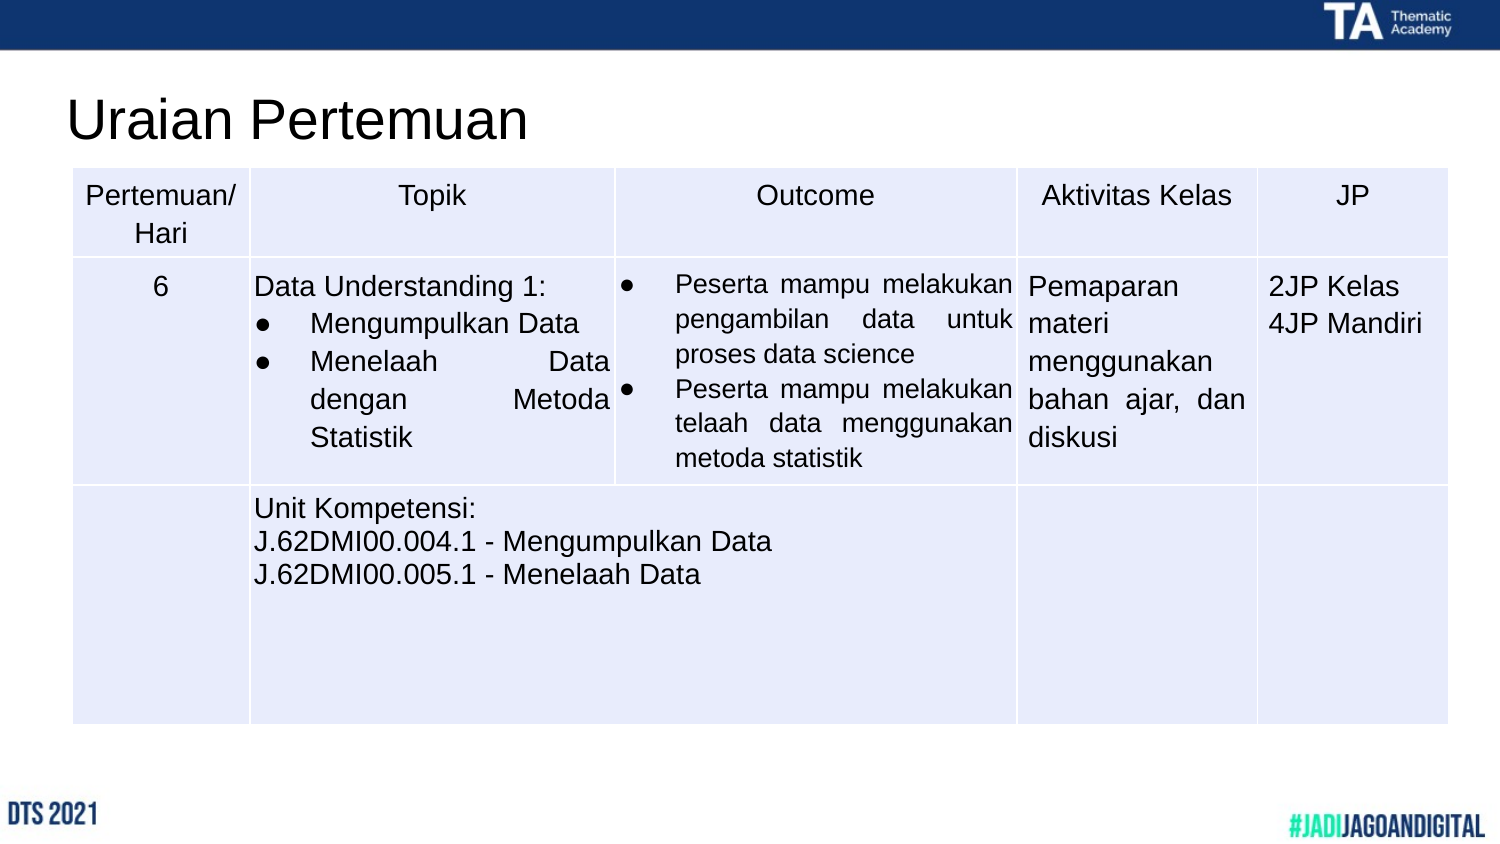

# Uraian Pertemuan
| Pertemuan/Hari | Topik | Outcome | Aktivitas Kelas | JP |
| --- | --- | --- | --- | --- |
| 6 | Data Understanding 1: Mengumpulkan Data Menelaah Data dengan Metoda Statistik | Peserta mampu melakukan pengambilan data untuk proses data science Peserta mampu melakukan telaah data menggunakan metoda statistik | Pemaparan materi menggunakan bahan ajar, dan diskusi | 2JP Kelas 4JP Mandiri |
|  | Unit Kompetensi: J.62DMI00.004.1 - Mengumpulkan Data J.62DMI00.005.1 - Menelaah Data |  |  |  |